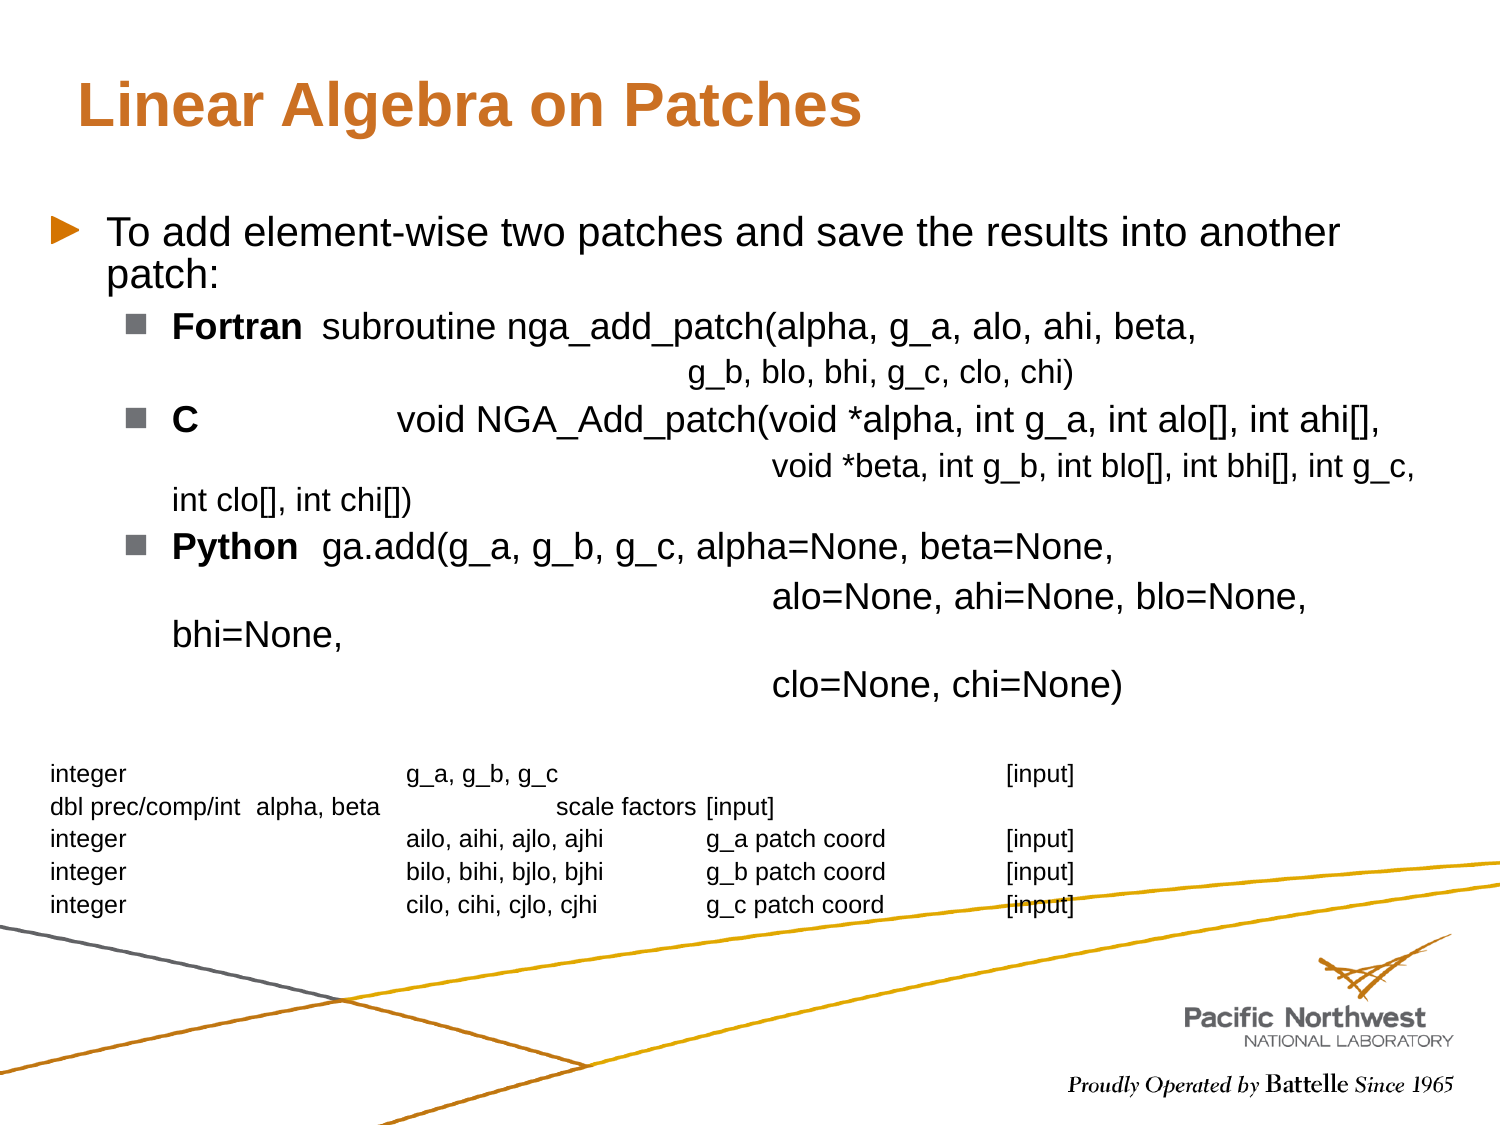

# Linear Algebra on Patches
To add element-wise two patches and save the results into another patch:
Fortran	subroutine nga_add_patch(alpha, g_a, alo, ahi, beta,
				g_b, blo, bhi, g_c, clo, chi)
C			void NGA_Add_patch(void *alpha, int g_a, int alo[], int ahi[],
					void *beta, int g_b, int blo[], int bhi[], int g_c, int clo[], int chi[])
Python	ga.add(g_a, g_b, g_c, alpha=None, beta=None,
					alo=None, ahi=None, blo=None, bhi=None,
					clo=None, chi=None)

integer		g_a, g_b, g_c			[input]
dbl prec/comp/int	alpha, beta		scale factors	[input]
integer  		ailo, aihi, ajlo, ajhi	g_a patch coord	[input]
integer		bilo, bihi, bjlo, bjhi	g_b patch coord	[input]
integer		cilo, cihi, cjlo, cjhi	g_c patch coord	[input]